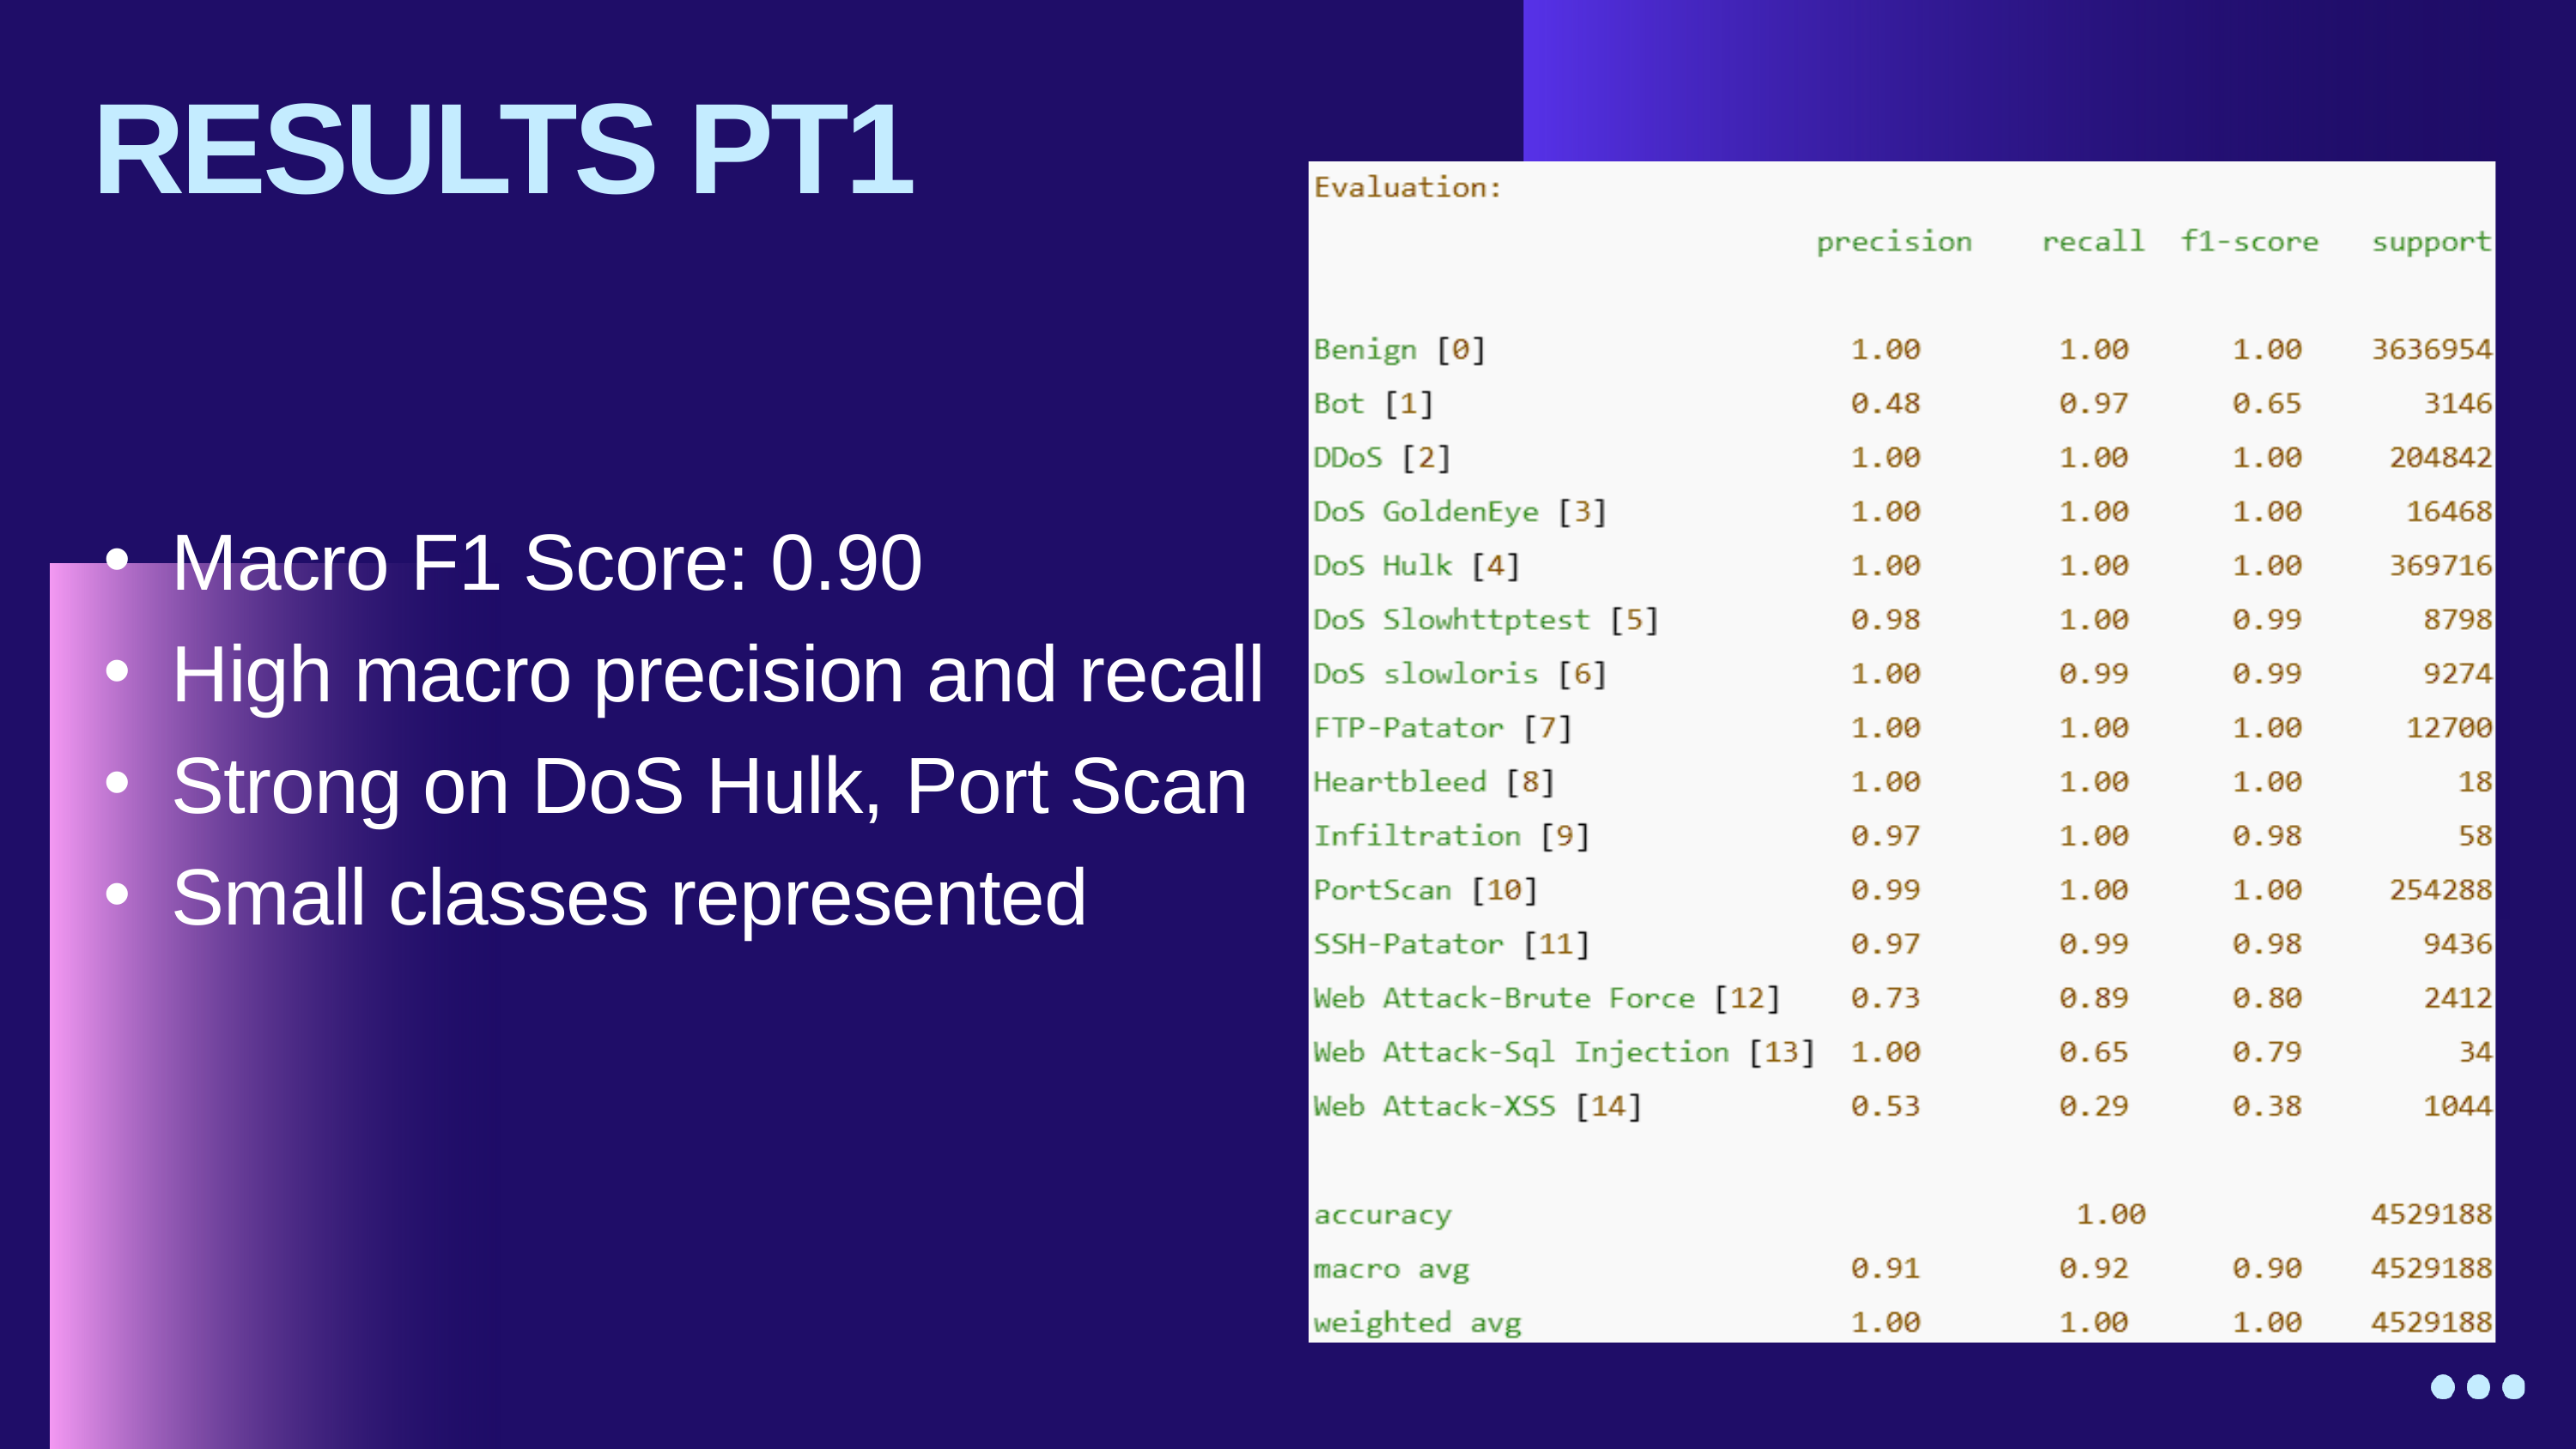

RESULTS PT1

Macro F1 Score: 0.90
High macro precision and recall
Strong on DoS Hulk, Port Scan
Small classes represented